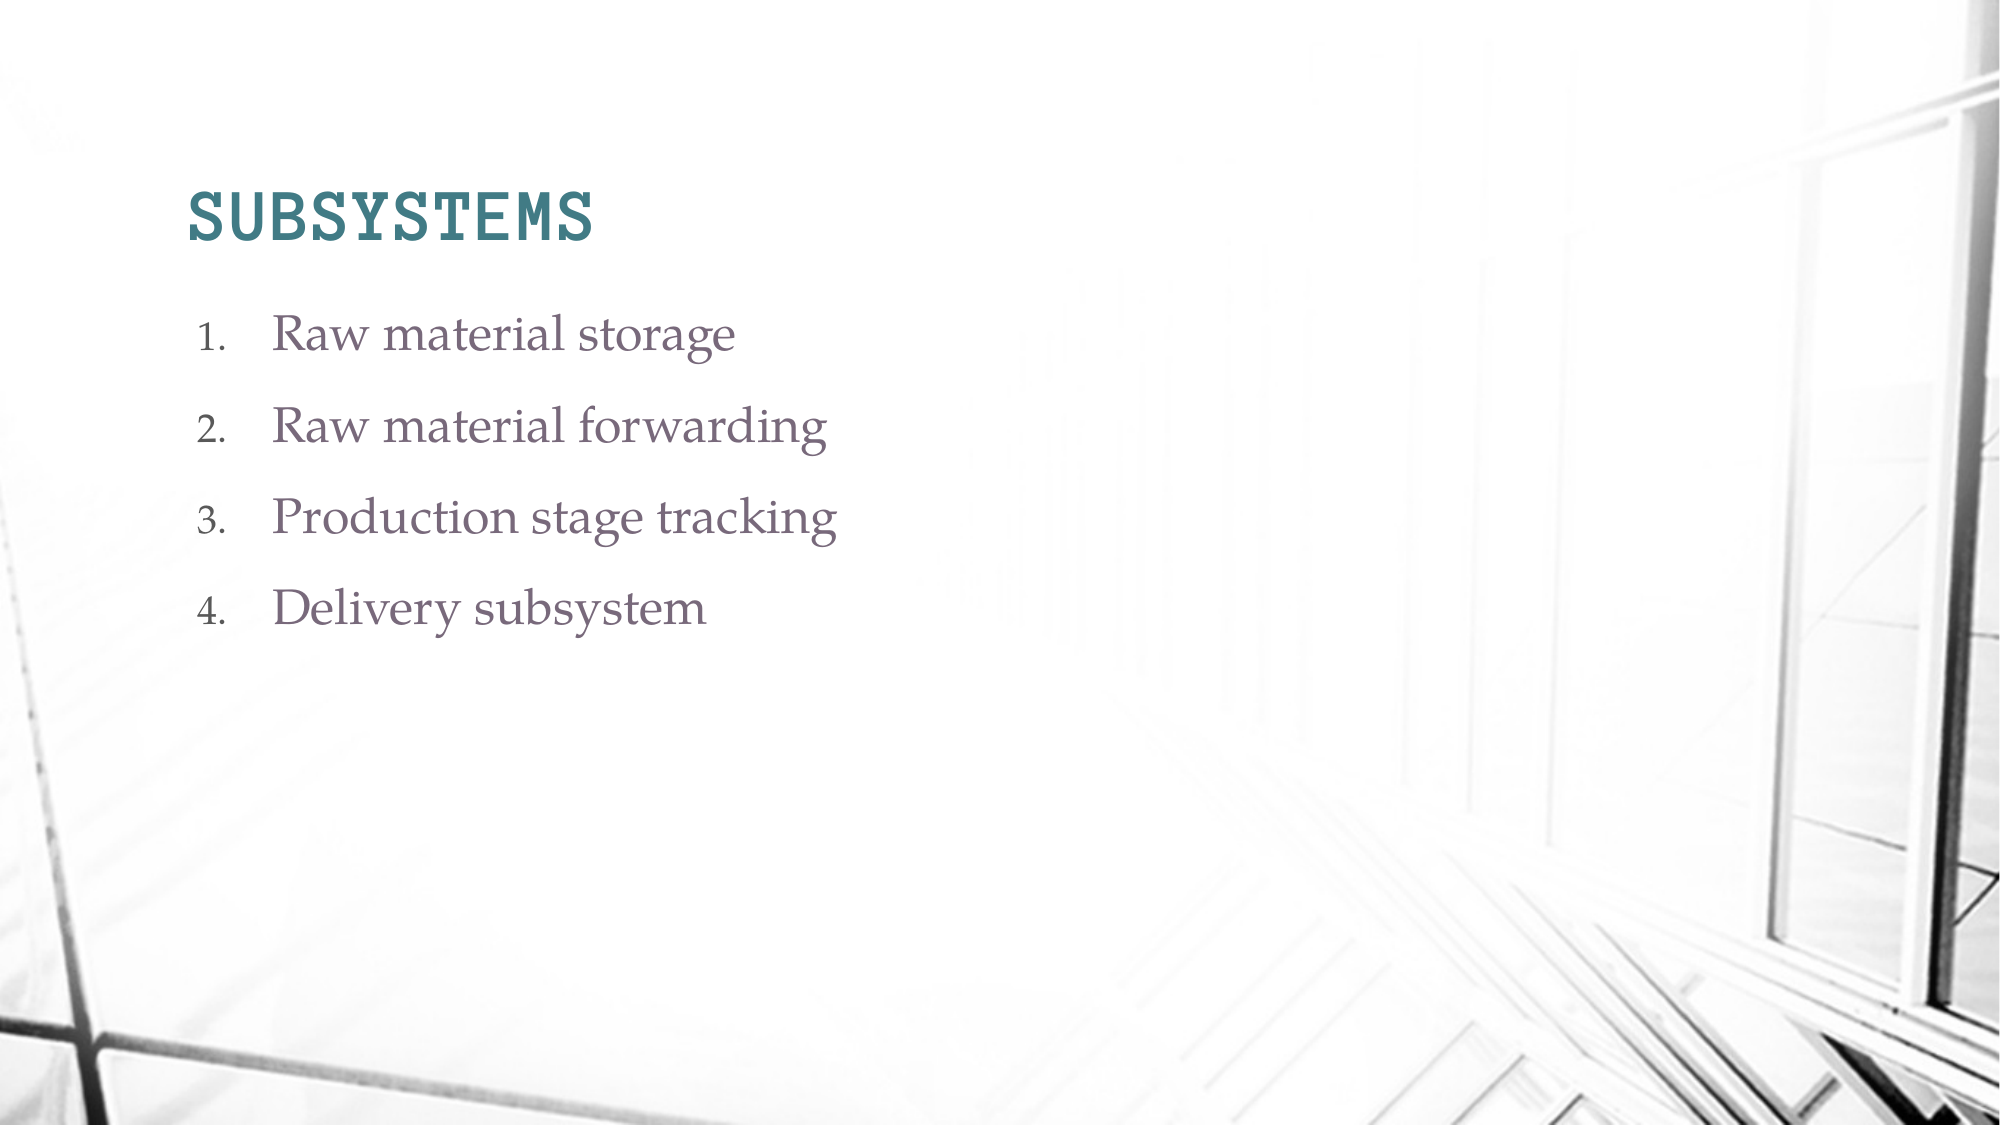

# SUBSYSTEMS
Raw material storage
Raw material forwarding
Production stage tracking
Delivery subsystem